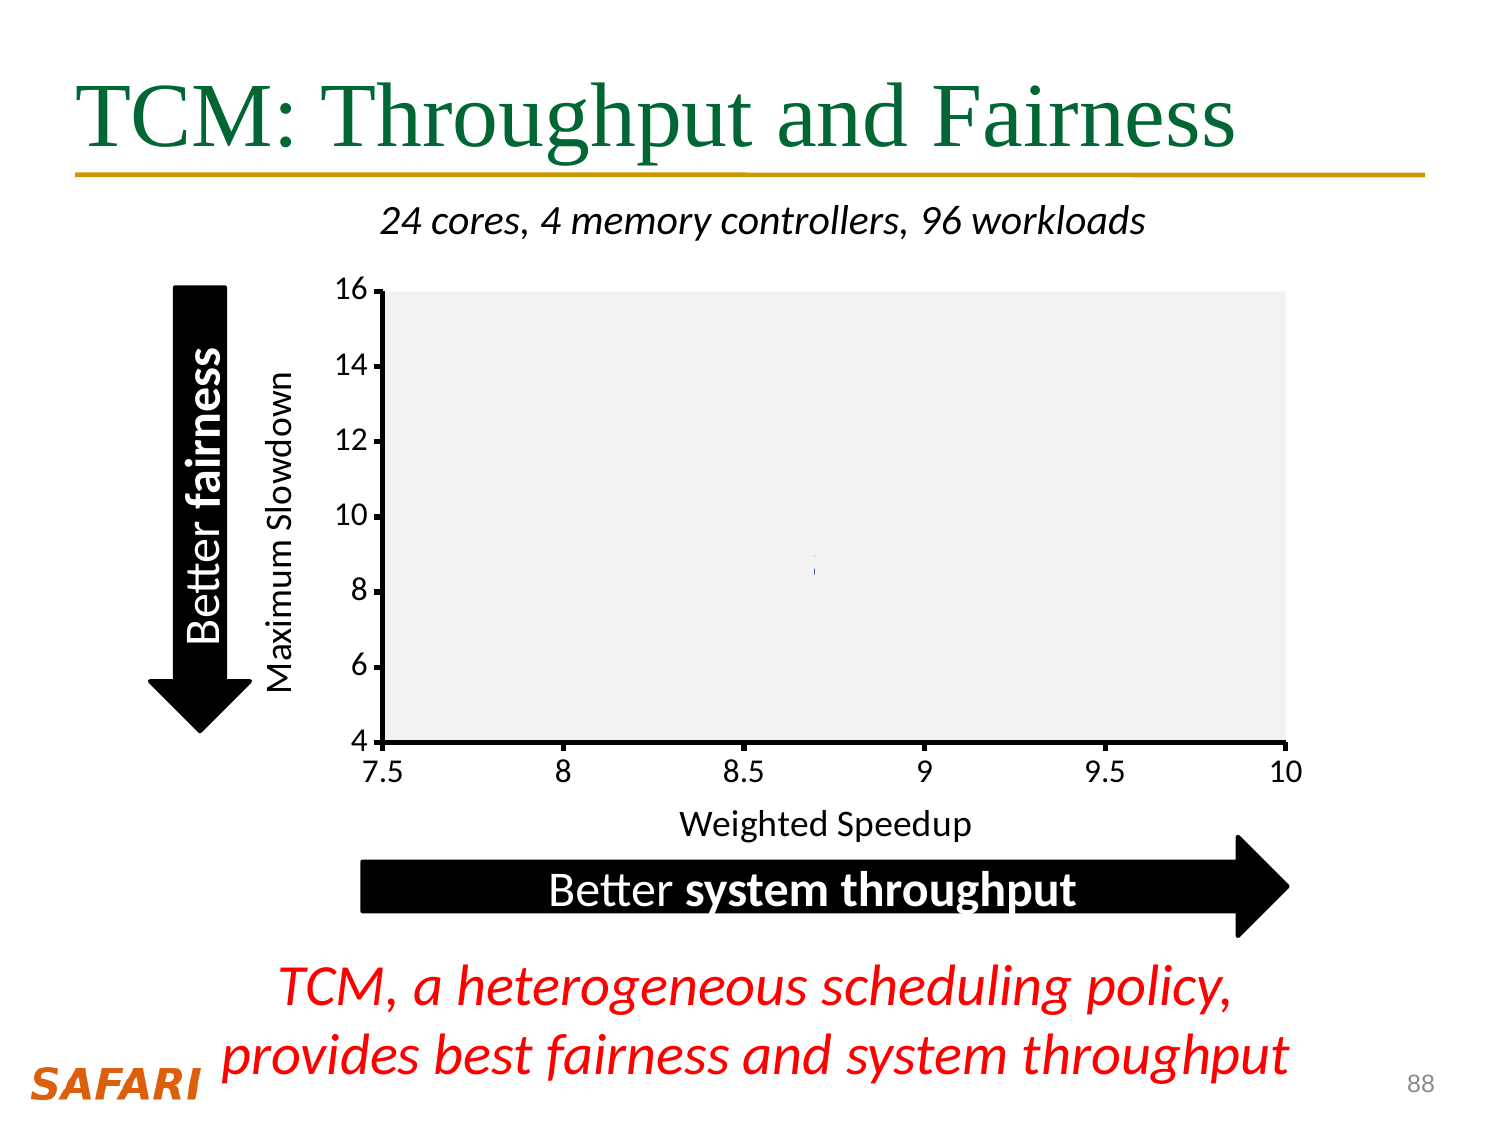

# TCM: Throughput and Fairness
24 cores, 4 memory controllers, 96 workloads

### Chart

| Category | FRFCFS | STFM | PAR-BS | ATLAS | TCM |
|---|---|---|---|---|---|
Better fairness

Better system throughput

TCM, a heterogeneous scheduling policy,
provides best fairness and system throughput
88